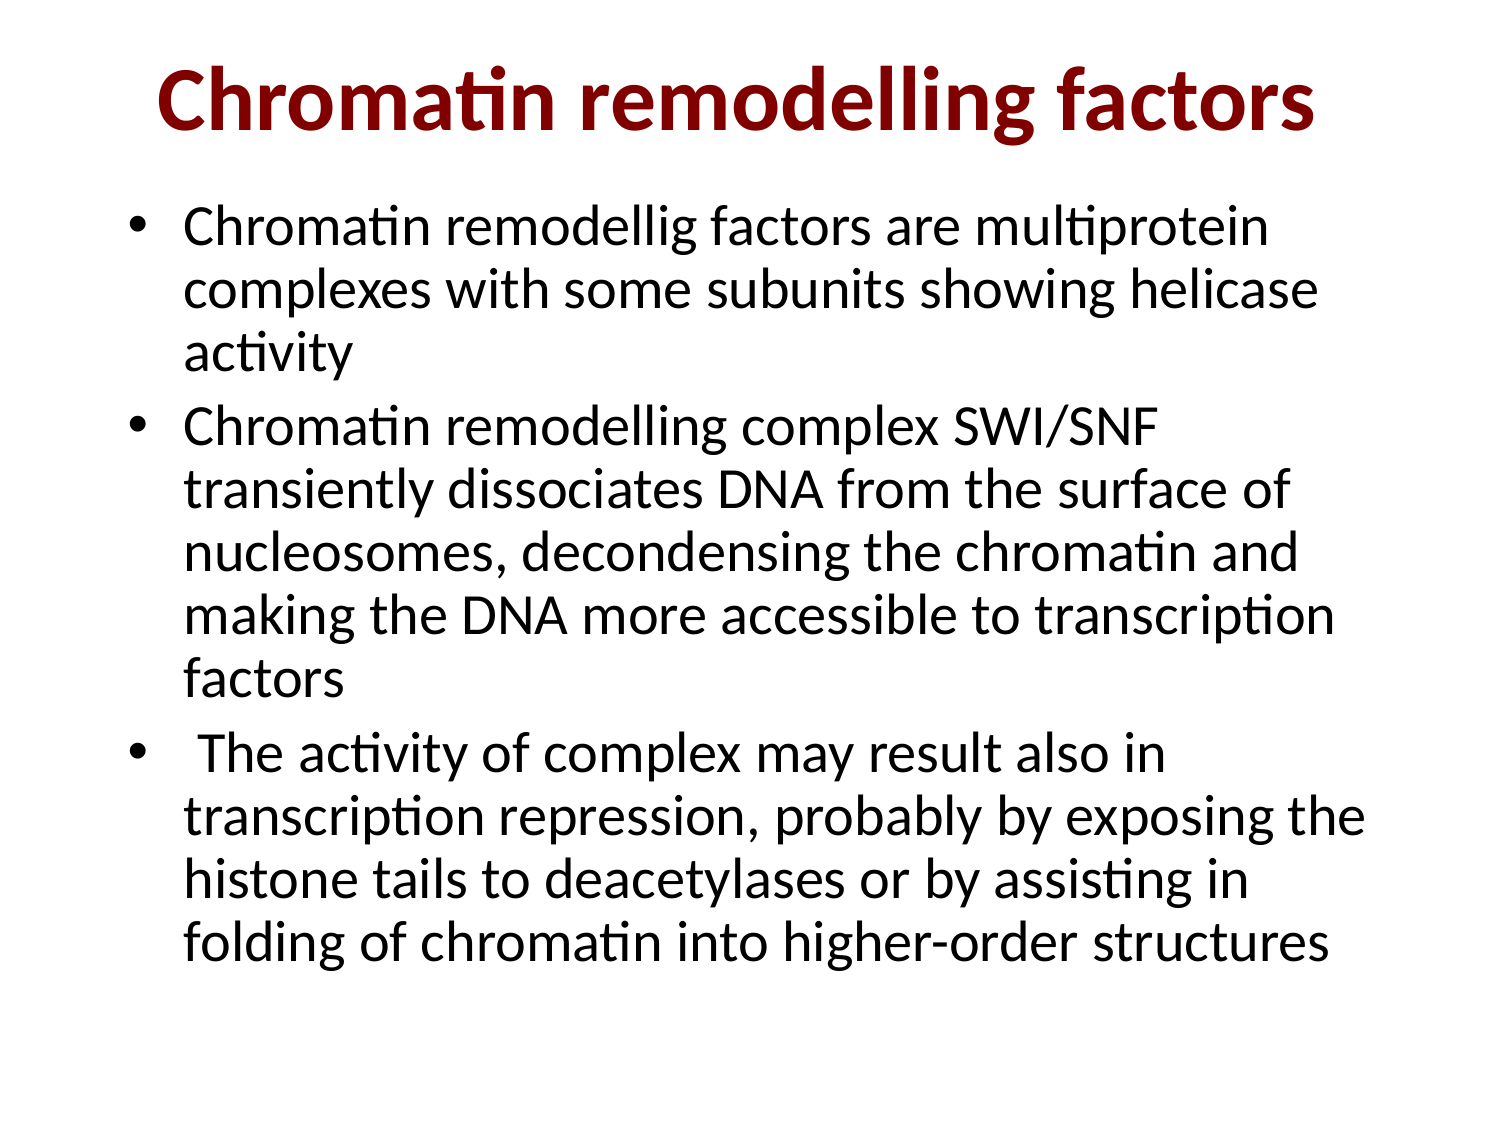

# Chromatin remodelling factors
Chromatin remodellig factors are multiprotein complexes with some subunits showing helicase activity
Chromatin remodelling complex SWI/SNF transiently dissociates DNA from the surface of nucleosomes, decondensing the chromatin and making the DNA more accessible to transcription factors
 The activity of complex may result also in transcription repression, probably by exposing the histone tails to deacetylases or by assisting in folding of chromatin into higher-order structures